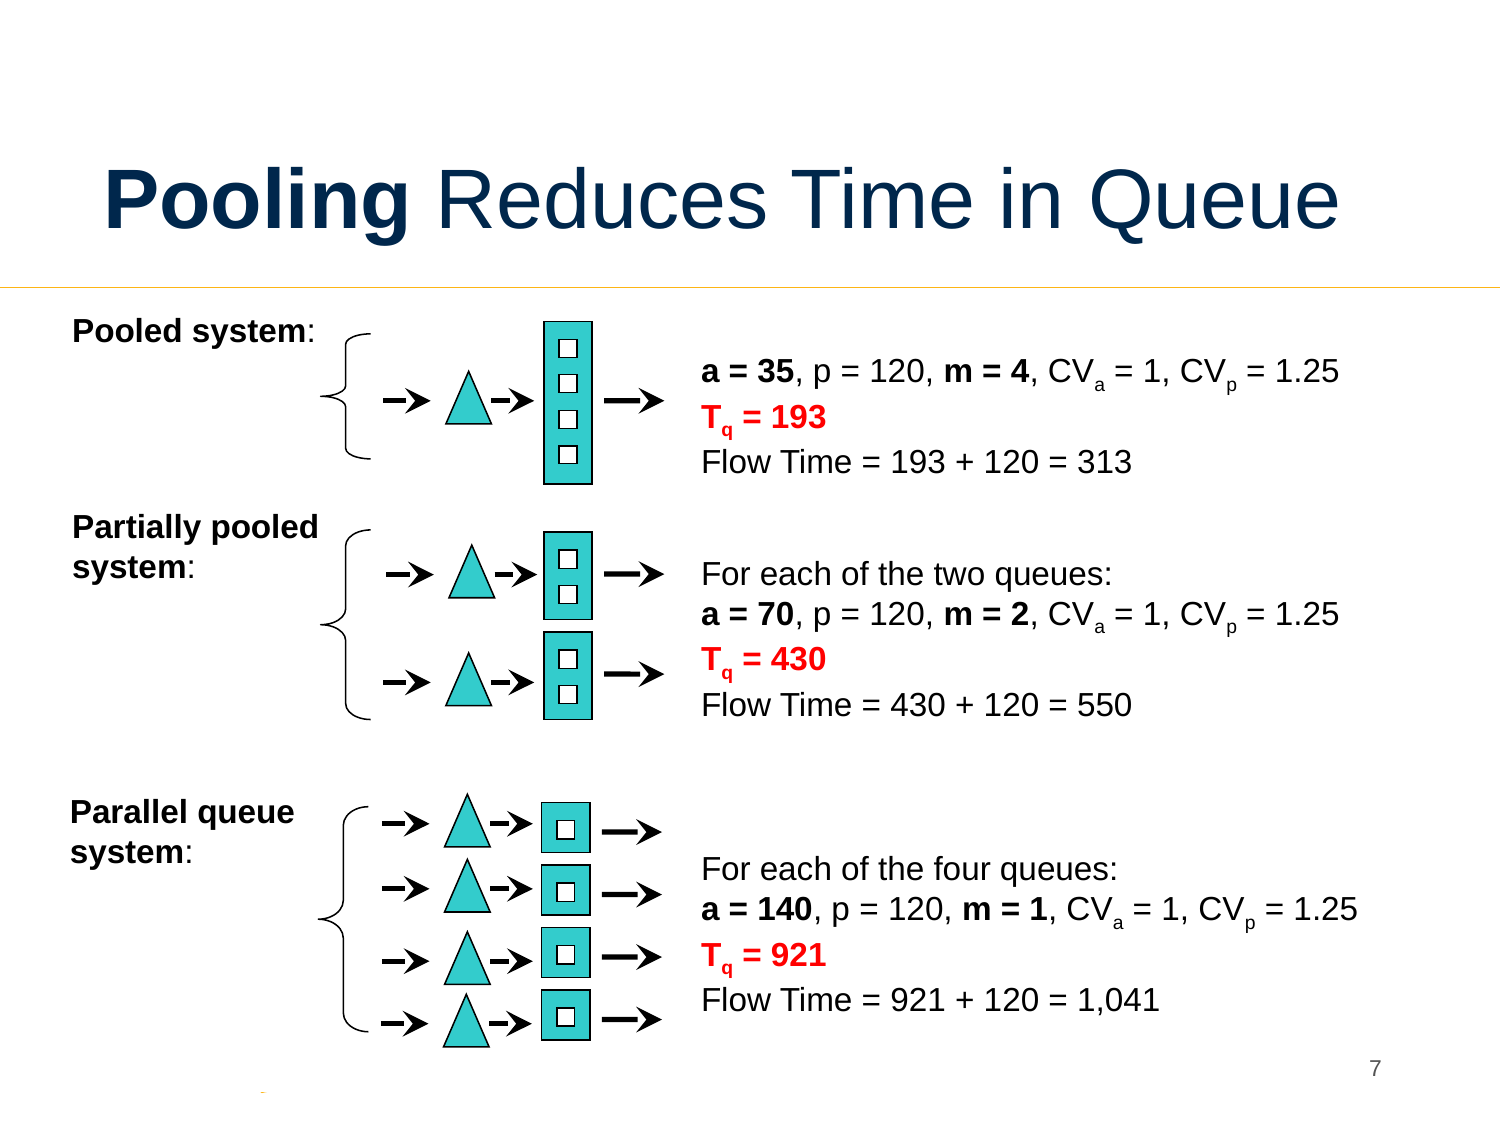

# Pooling Reduces Time in Queue
Pooled system:

a = 35, p = 120, m = 4, CVa = 1, CVp = 1.25
Tq = 193
Flow Time = 193 + 120 = 313

Partially pooled system:

For each of the two queues:
a = 70, p = 120, m = 2, CVa = 1, CVp = 1.25
Tq = 430
Flow Time = 430 + 120 = 550

Parallel queue system:

For each of the four queues:
a = 140, p = 120, m = 1, CVa = 1, CVp = 1.25
Tq = 921
Flow Time = 921 + 120 = 1,041

7